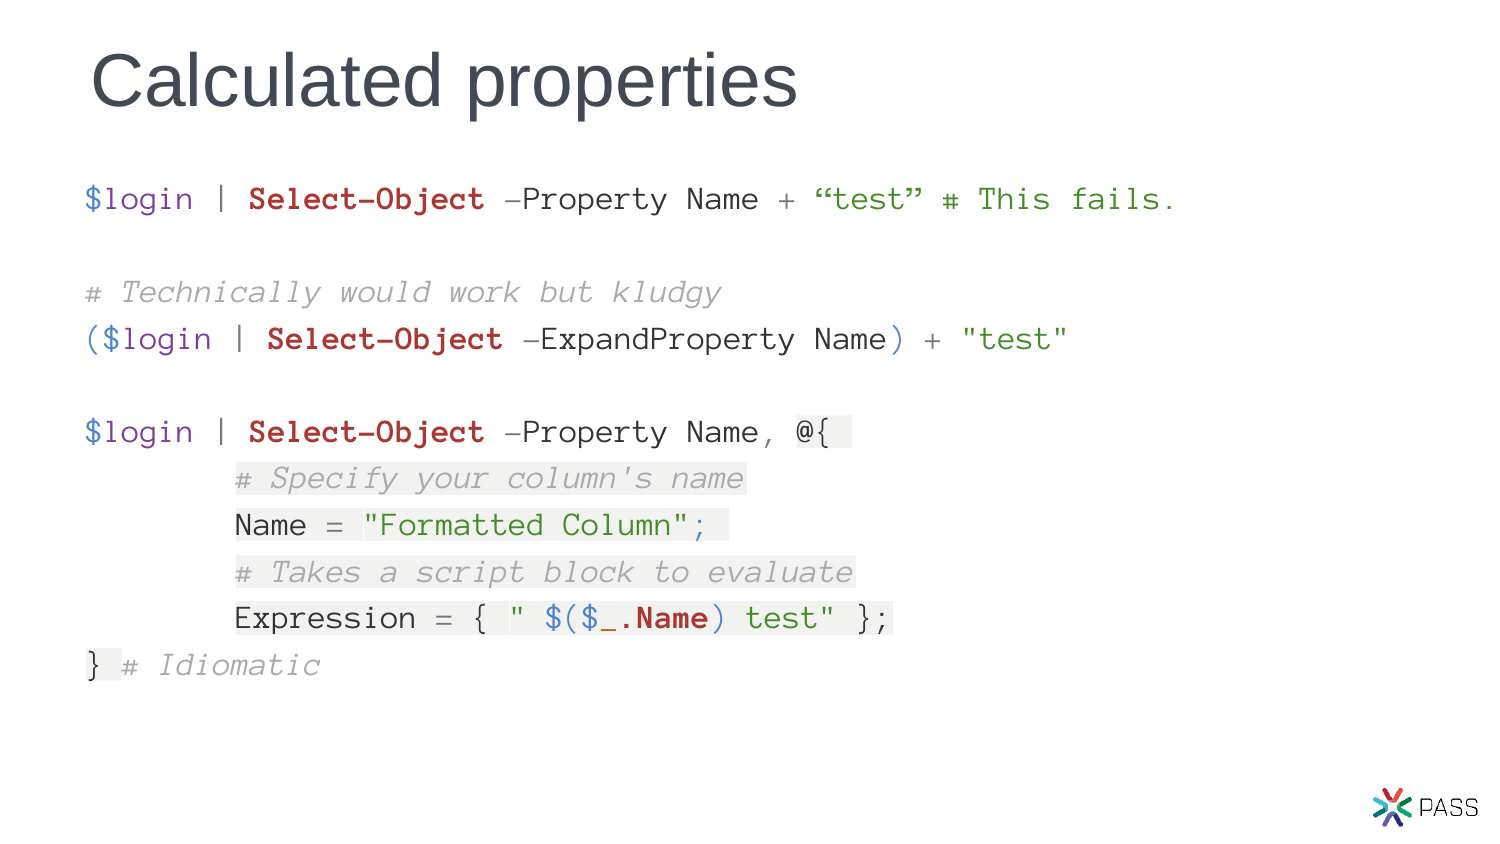

# Calculated properties
$login | Select-Object -Property Name + “test” # This fails.

# Technically would work but kludgy
($login | Select-Object -ExpandProperty Name) + "test"

$login | Select-Object -Property Name, @{
	# Specify your column's name
	Name = "Formatted Column";
	# Takes a script block to evaluate
	Expression = { " $($_.Name) test" };
} # Idiomatic